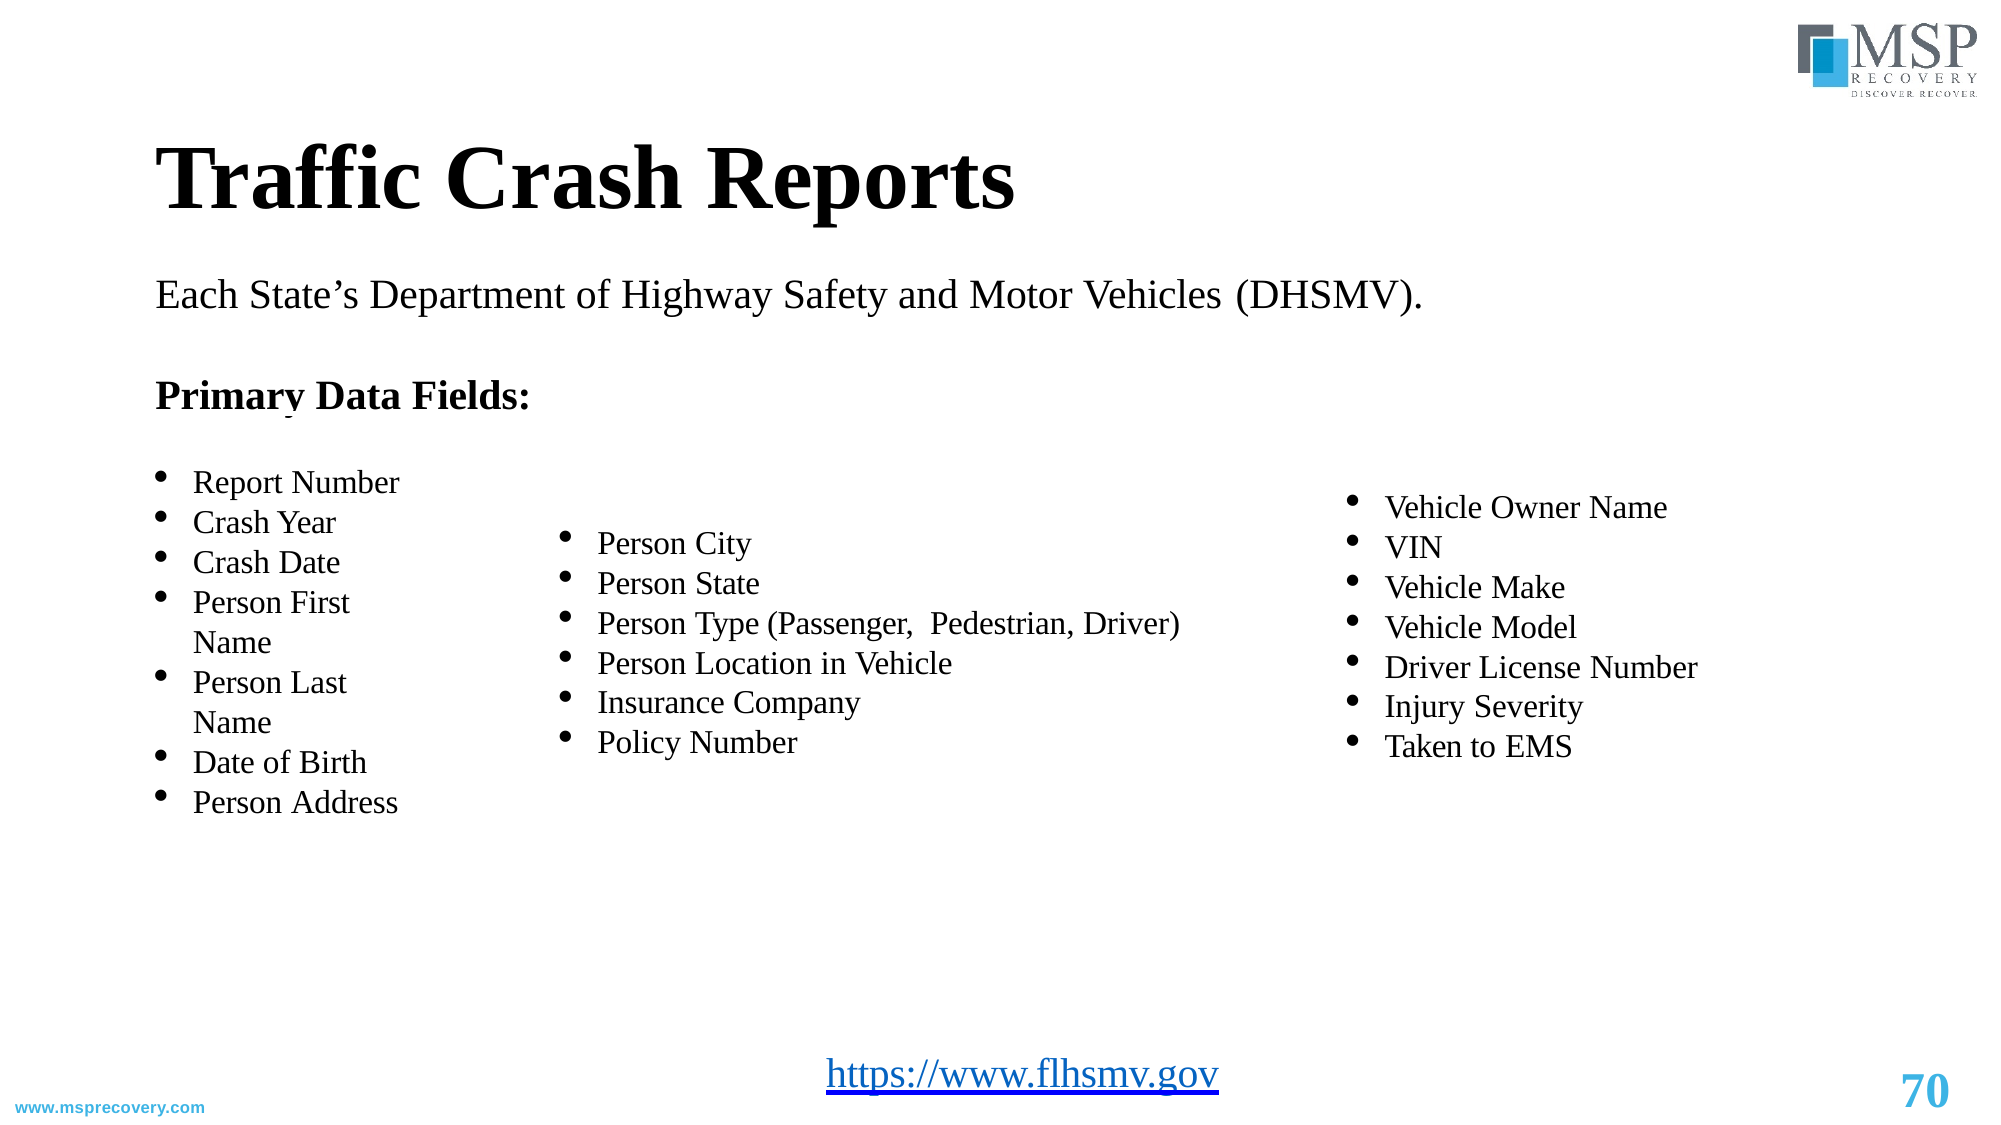

Traffic Crash Reports
Each State’s Department of Highway Safety and Motor Vehicles (DHSMV).

Primary Data Fields:
Report Number
Crash Year
Crash Date
Person First Name
Person Last Name
Date of Birth
Person Address
Vehicle Owner Name
VIN
Vehicle Make
Vehicle Model
Driver License Number
Injury Severity
Taken to EMS
Person City
Person State
Person Type (Passenger,  Pedestrian, Driver)
Person Location in Vehicle
Insurance Company
Policy Number
Florida DMV Website: https://www.flhsmv.gov